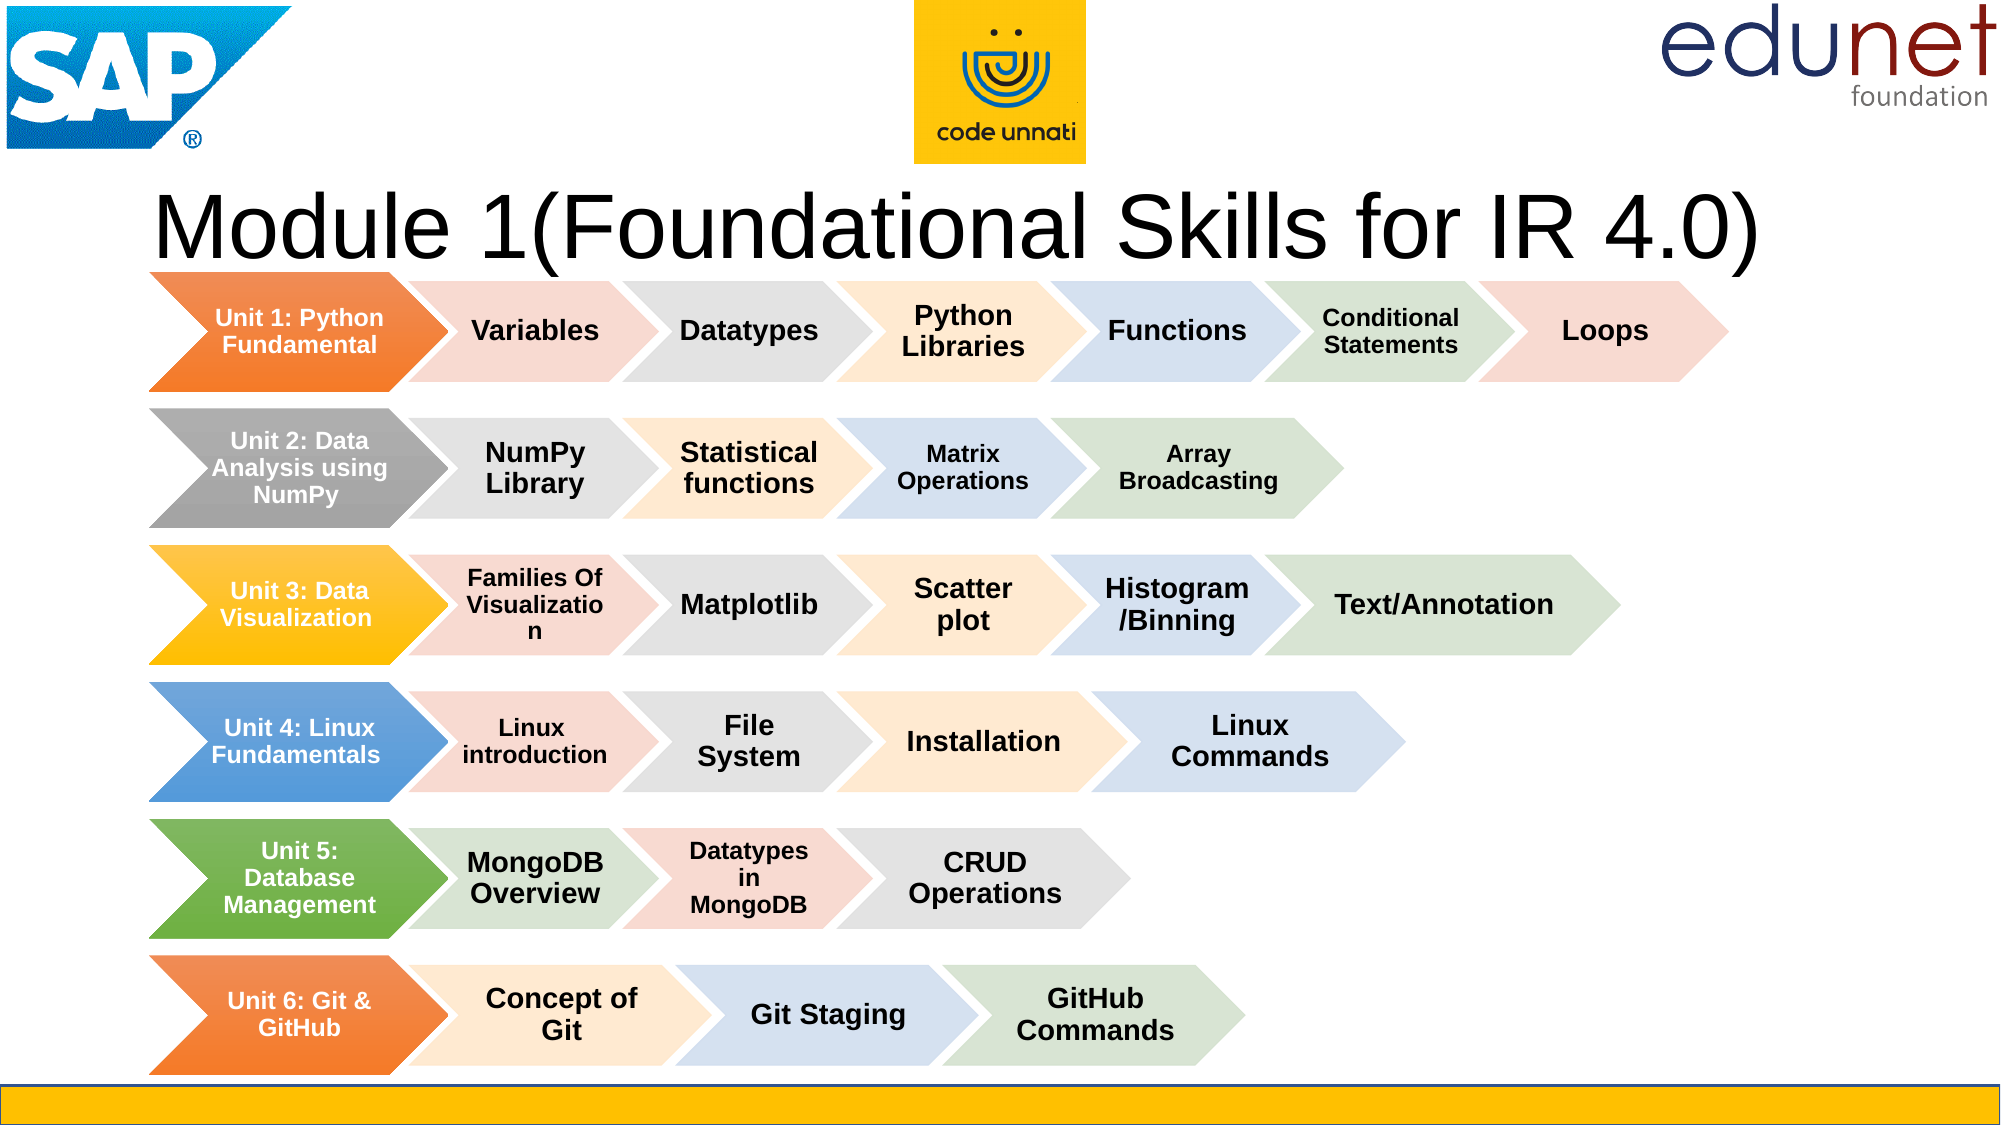

# Module 1(Foundational Skills for IR 4.0)
Unit 1: Python Fundamental
Variables
Datatypes
Python Libraries
Functions
Conditional Statements
Loops
Unit 2: Data Analysis using NumPy
NumPy Library
Statistical functions
Matrix Operations
Array Broadcasting
Unit 3: Data Visualization
Families Of Visualization
Matplotlib
Scatter plot
Histogram/Binning
Text/Annotation
Unit 4: Linux Fundamentals
Linux
introduction
File System
Installation
Linux Commands
Unit 5: Database Management
MongoDB Overview
Datatypes in MongoDB
CRUD Operations
Unit 6: Git & GitHub
Concept of Git
Git Staging
GitHub Commands